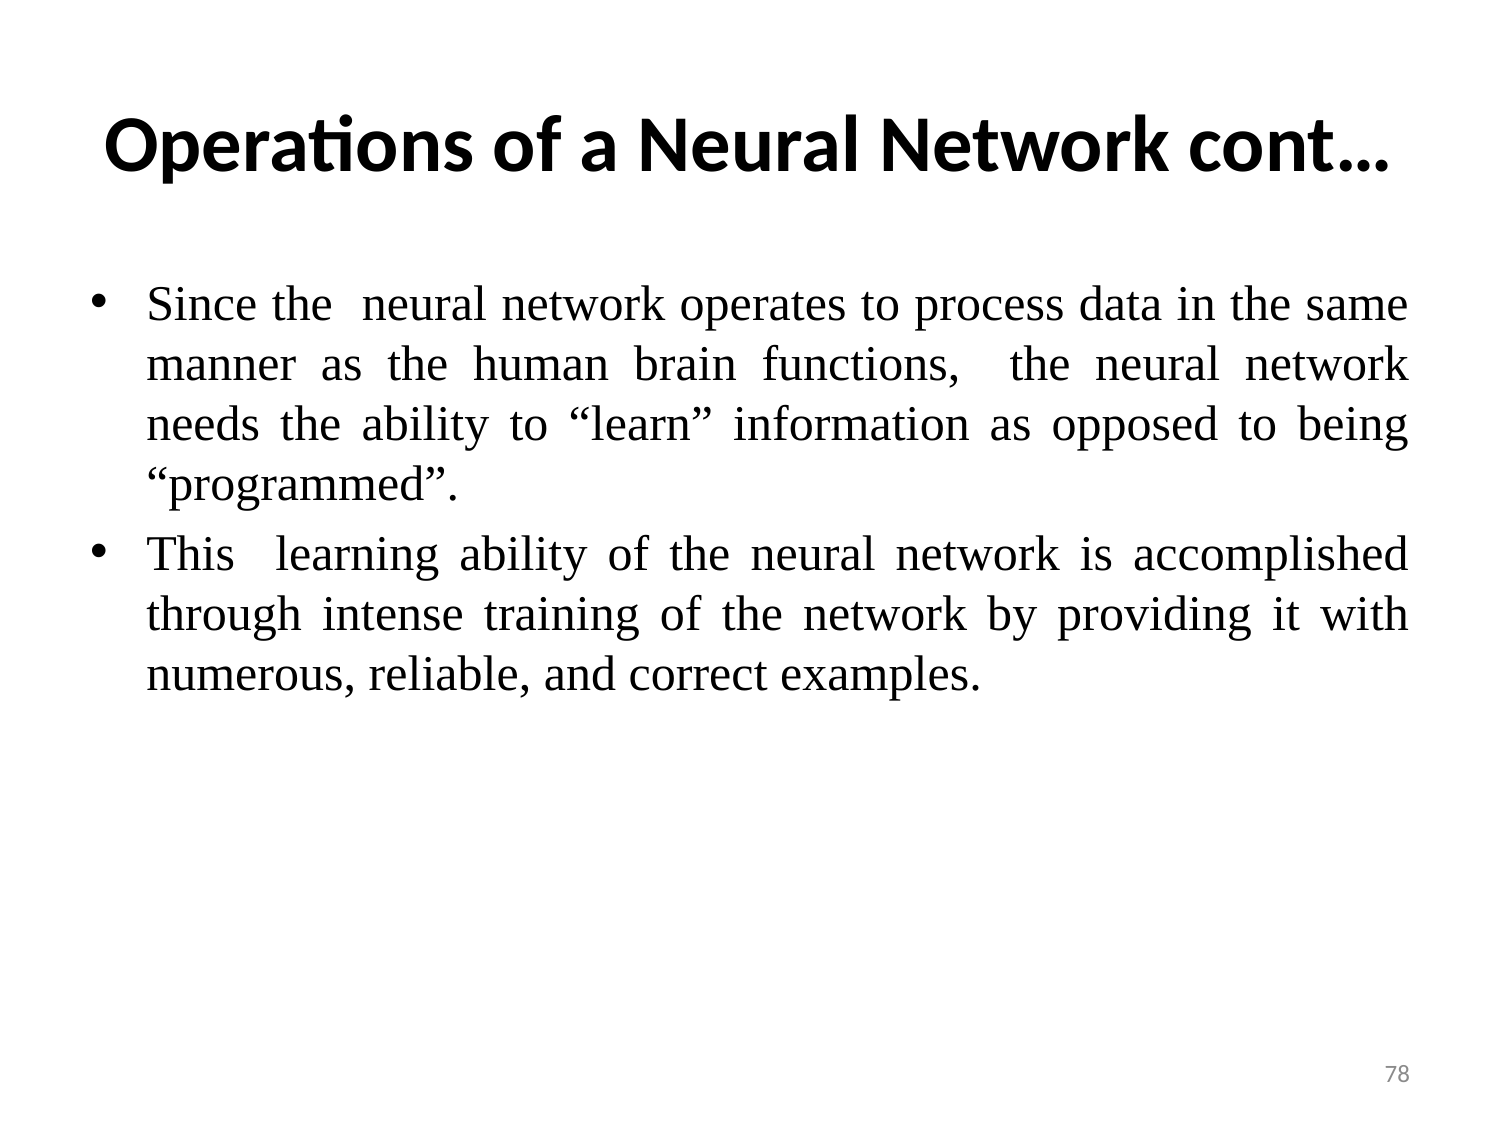

# Operations of a Neural Network cont…
Since the  neural network operates to process data in the same manner as the human brain functions,  the neural network needs the ability to “learn” information as opposed to being “programmed”.
This  learning ability of the neural network is accomplished through intense training of the network by providing it with numerous, reliable, and correct examples.
78